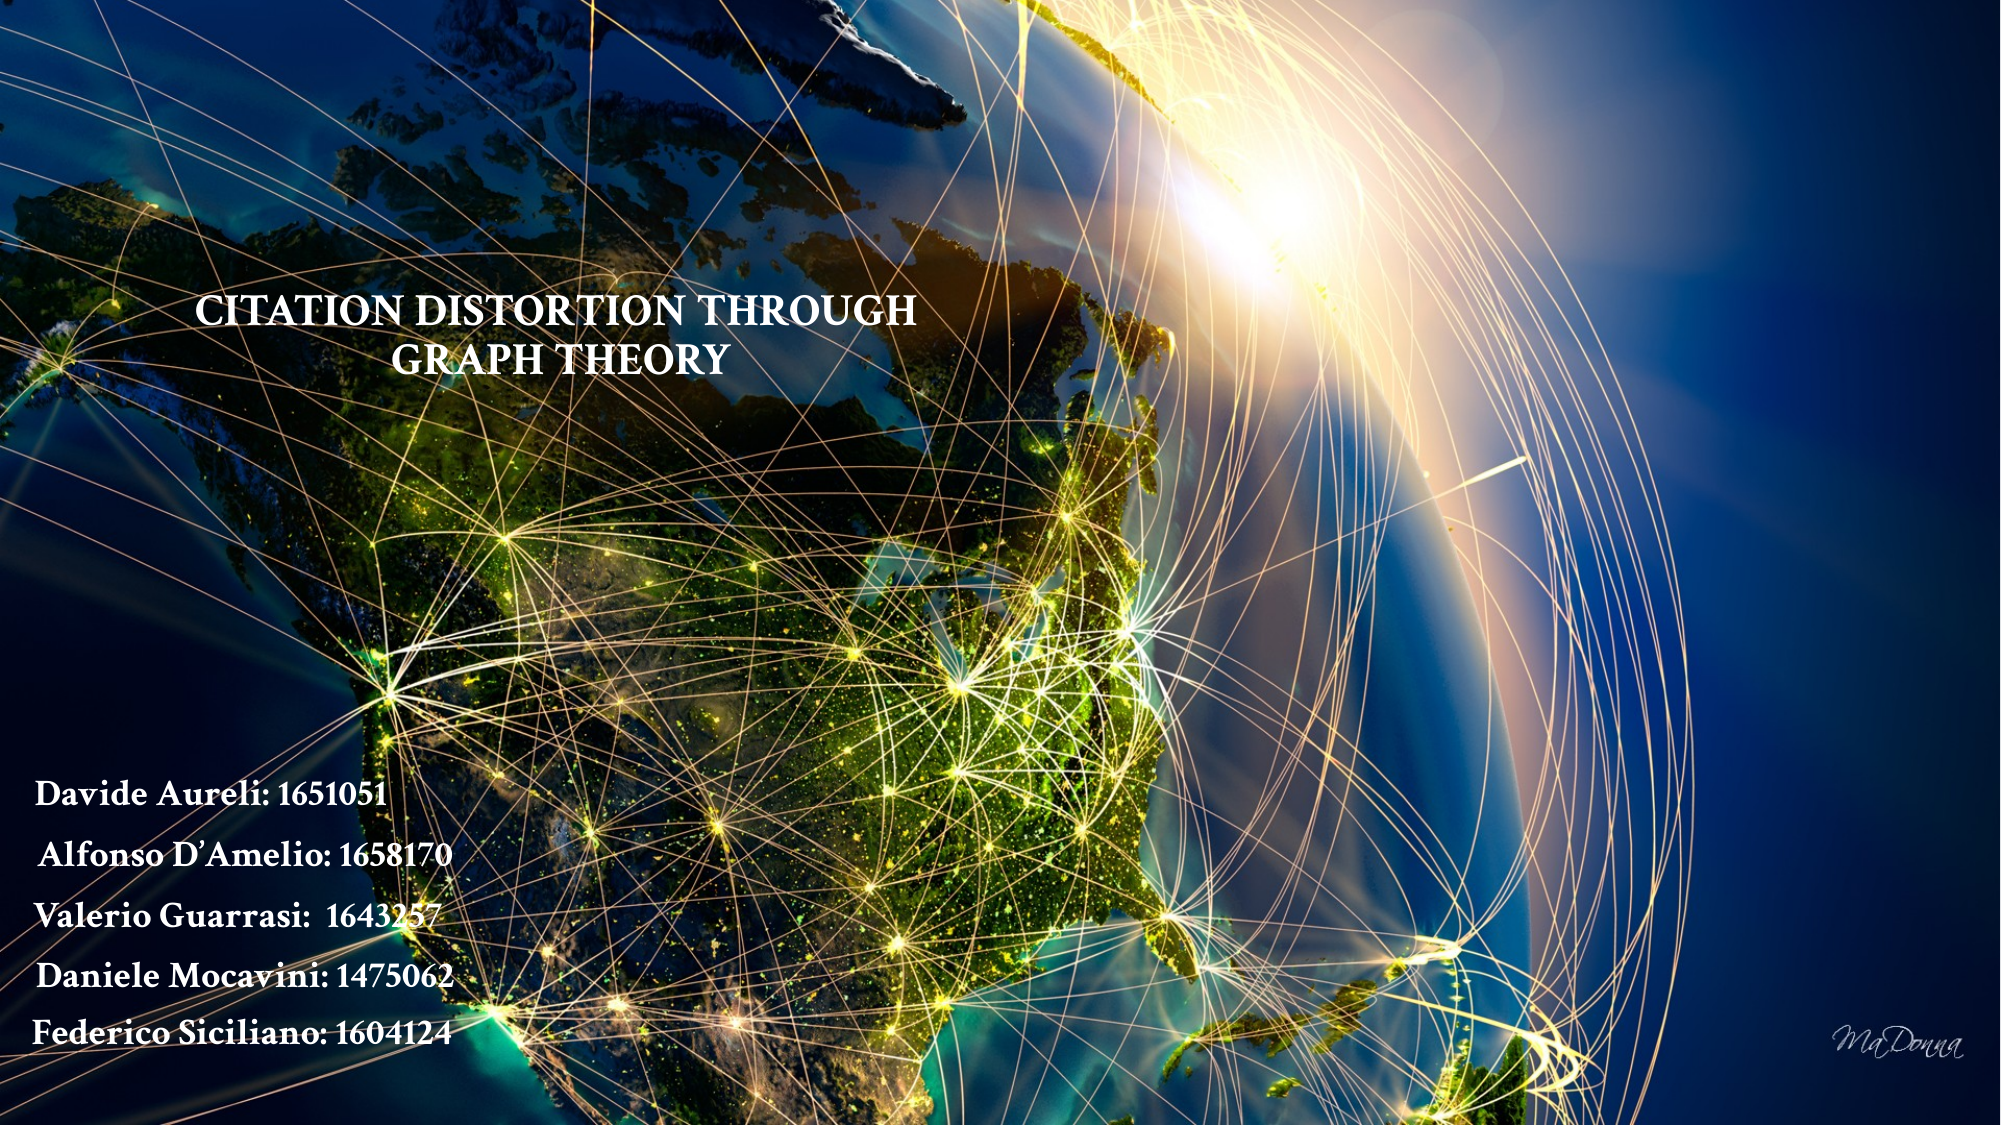

# Citation Distortion Through Graph Theory
Davide Aureli: 1651051
Alfonso D’Amelio: 1658170
Valerio Guarrasi:  1643257
Daniele Mocavini: 1475062
Federico Siciliano: 1604124